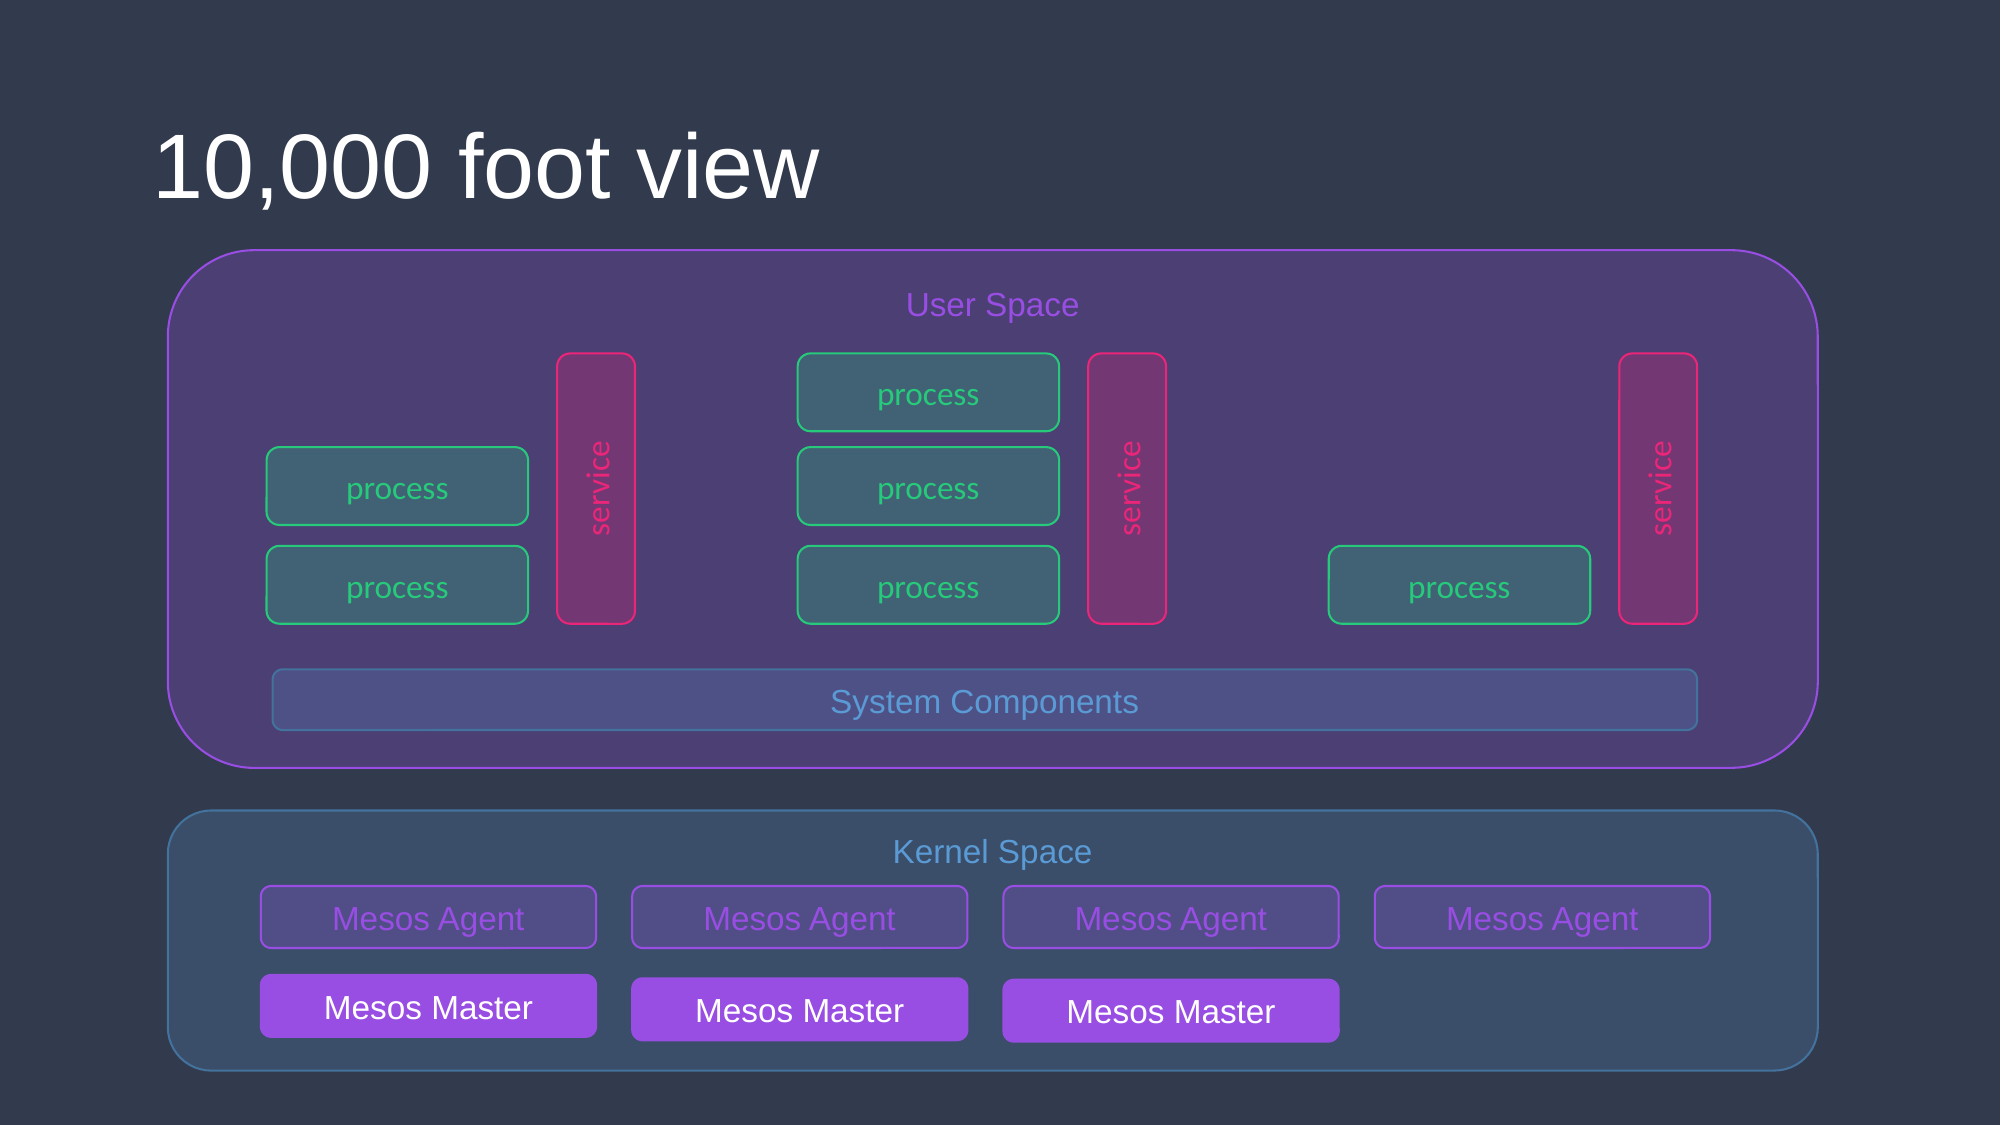

# 10,000 foot view
User Space
service
process
process
process
service
process
process
service
process
System Components
Kernel Space
Mesos Agent
Mesos Agent
Mesos Agent
Mesos Agent
Mesos Master
Mesos Master
Mesos Master